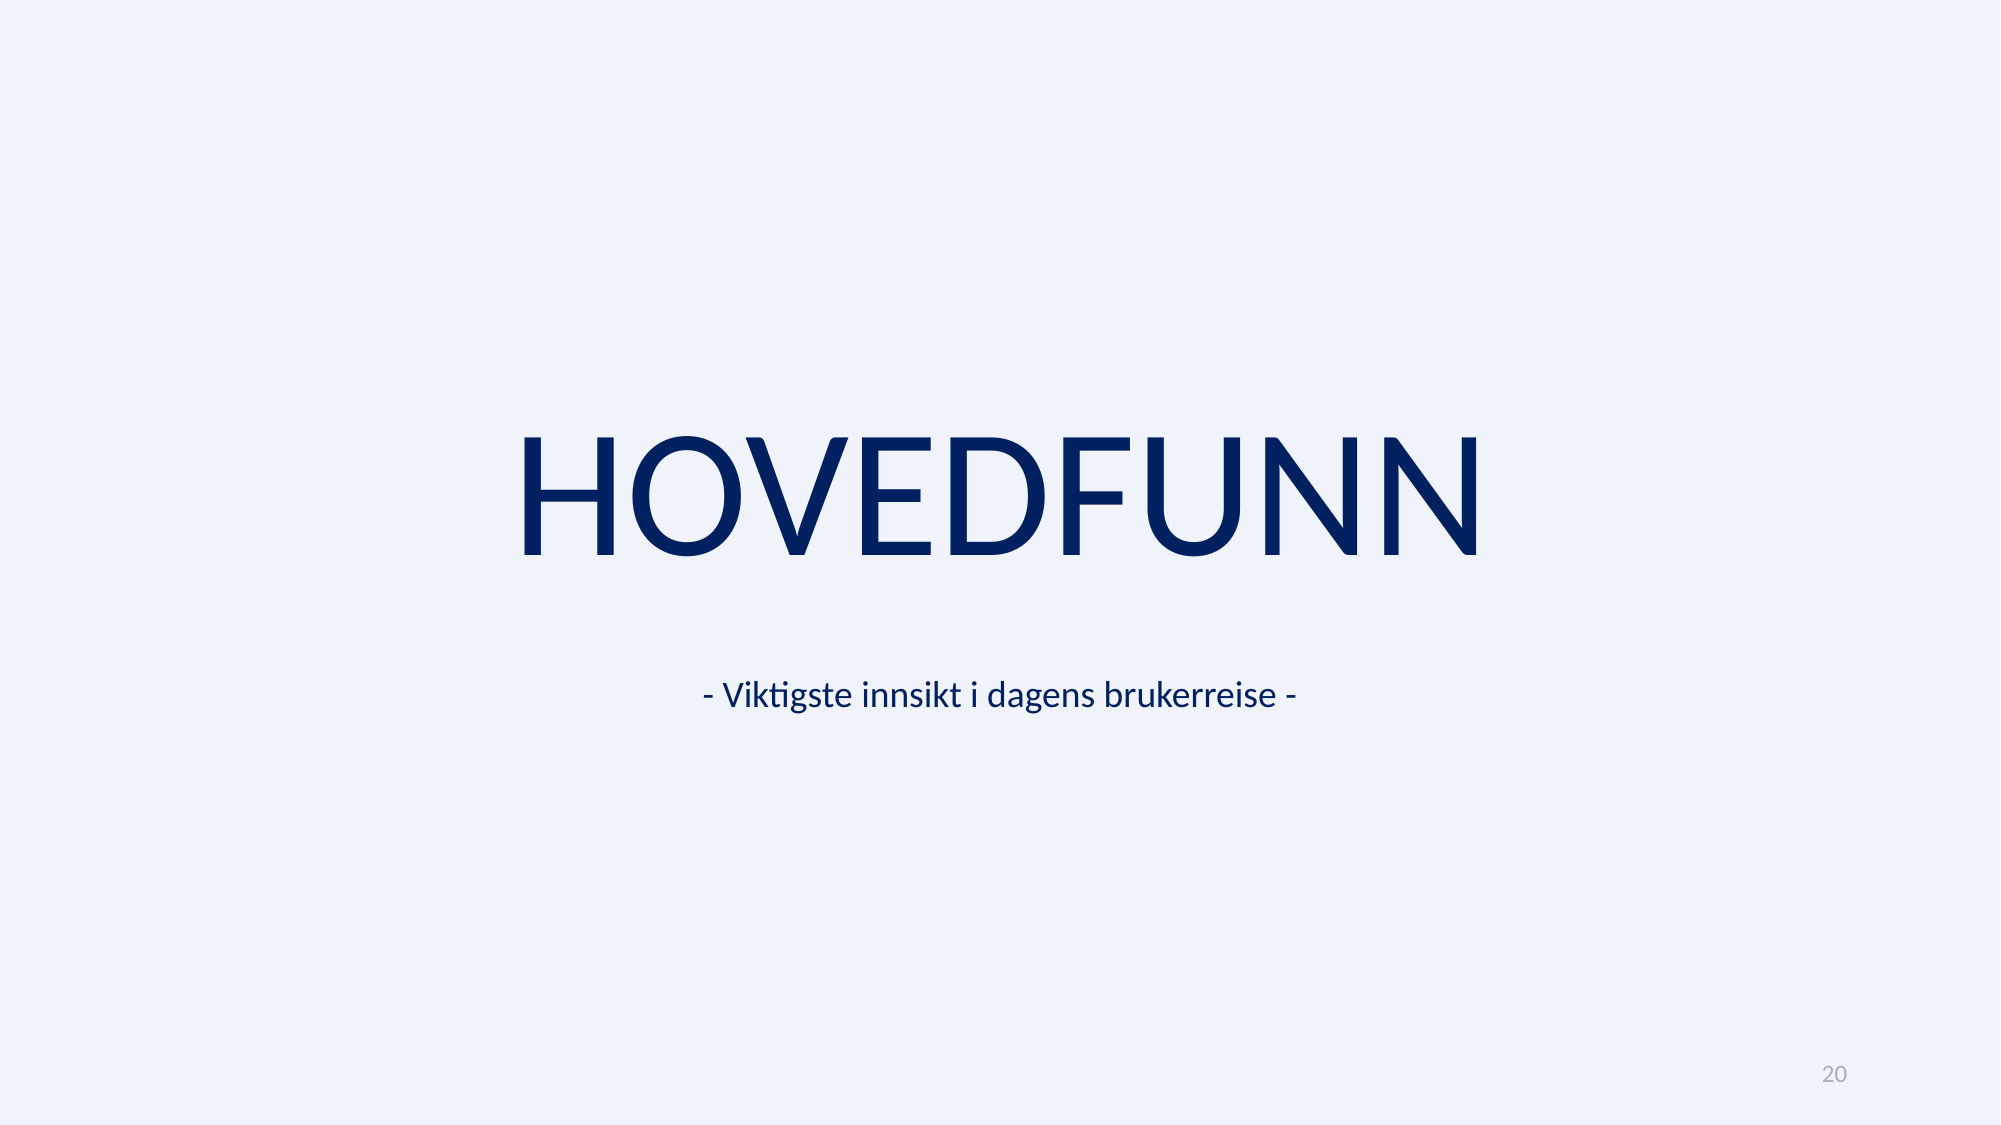

HOVEDFUNN
- Viktigste innsikt i dagens brukerreise -
20